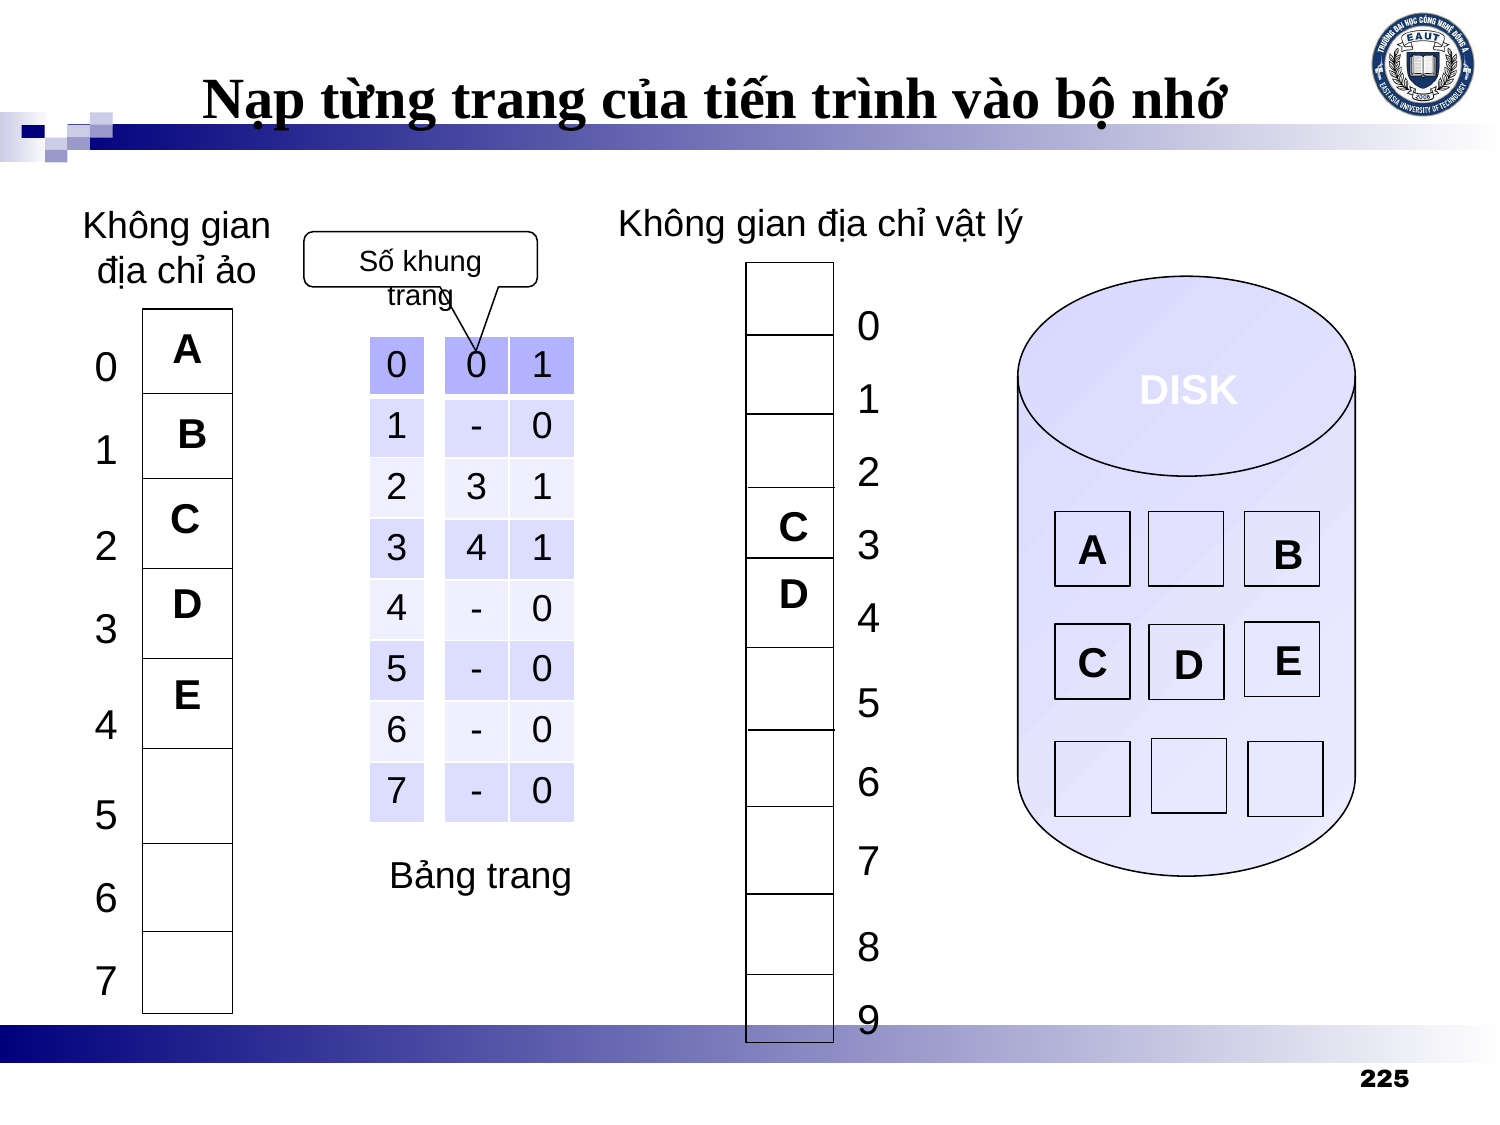

Nạp từng trang của tiến trình vào bộ nhớ
Không gian địa chỉ vật lý

0
1
2
3
4
5
6
7
8
9

C
D
Không gian địa chỉ ảo
0
1
2
3
4
5
6
7

A
B
C
D
E
Số khung trang

DISK
A
B
E
C
D
| 0 |
| --- |
| 1 |
| 2 |
| 3 |
| 4 |
| 5 |
| 6 |
| 7 |
| 0 | 1 |
| --- | --- |
| - | 0 |
| 3 | 1 |
| 4 | 1 |
| - | 0 |
| - | 0 |
| - | 0 |
| - | 0 |
Bảng trang
225